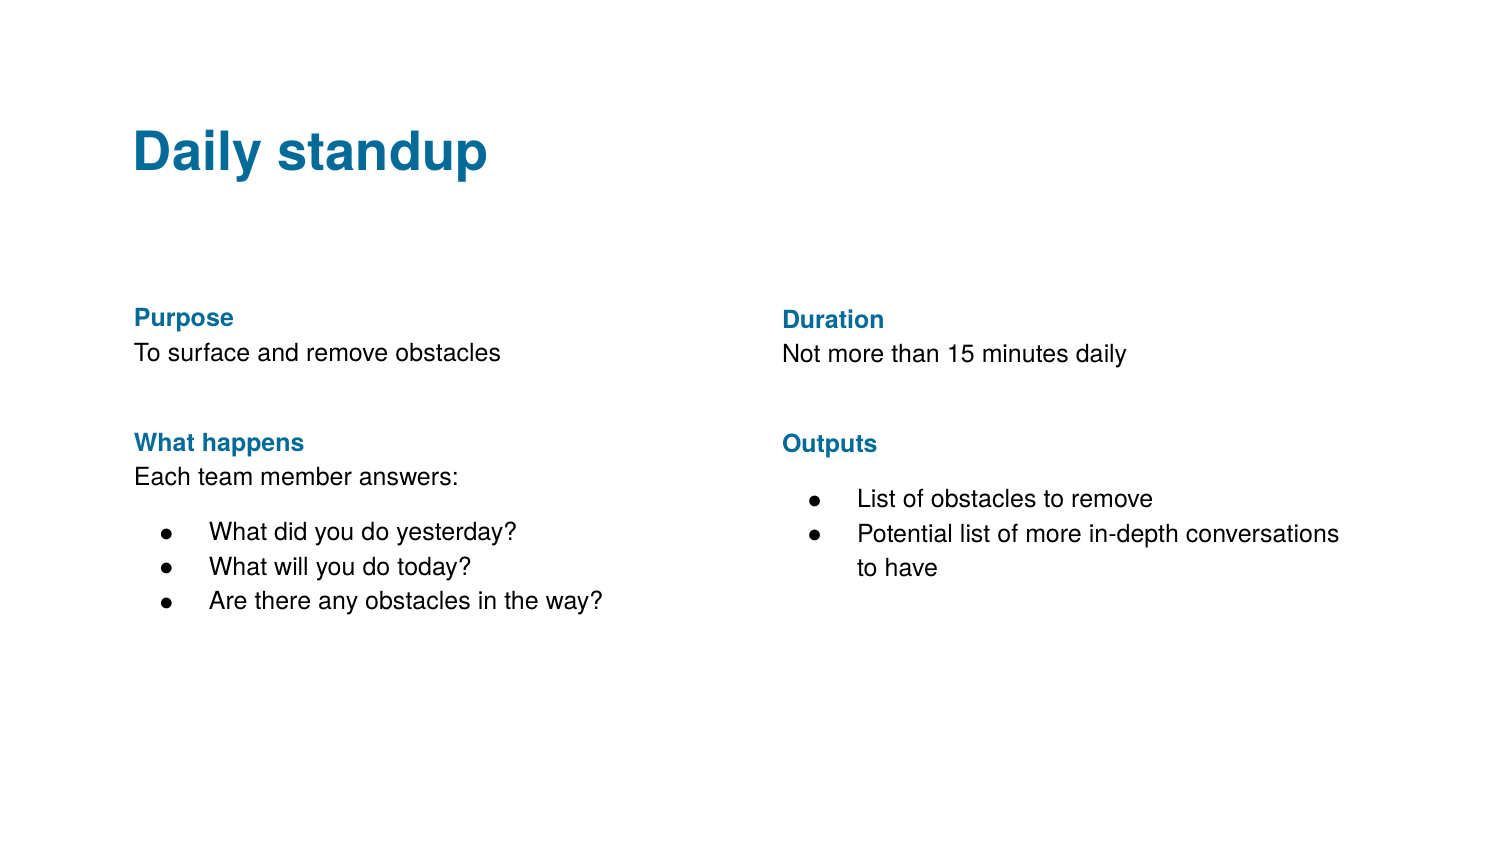

# Daily standup
Purpose
To surface and remove obstacles
What happens
Each team member answers:
What did you do yesterday?
What will you do today?
Are there any obstacles in the way?
Duration
Not more than 15 minutes daily
Outputs
List of obstacles to remove
Potential list of more in-depth conversations to have